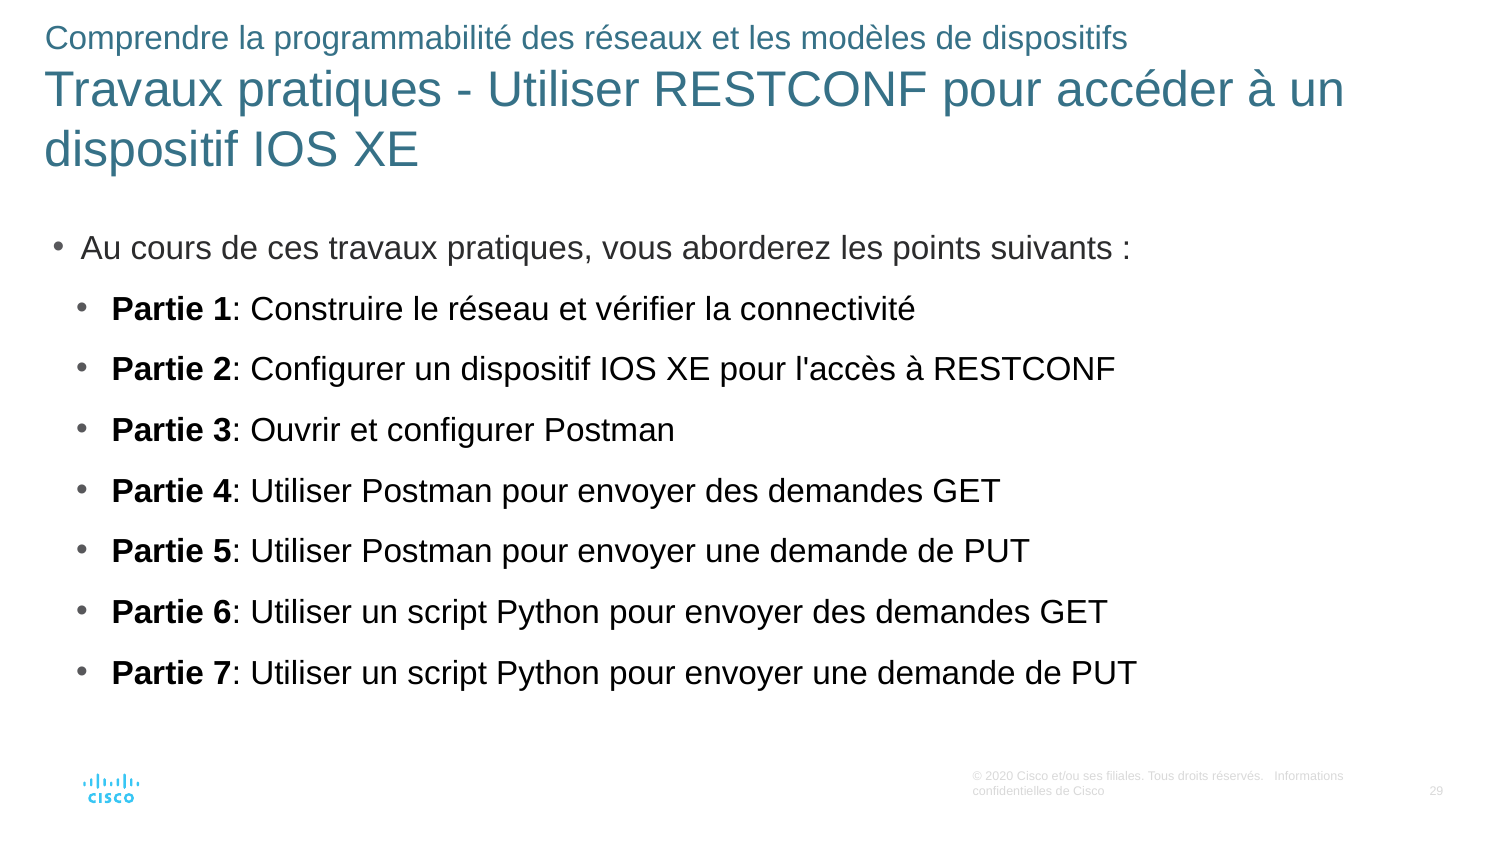

# Comprendre la programmabilité des réseaux et les modèles de dispositifs Travaux pratiques - Utiliser RESTCONF pour accéder à un dispositif IOS XE
Au cours de ces travaux pratiques, vous aborderez les points suivants :
Partie 1: Construire le réseau et vérifier la connectivité
Partie 2: Configurer un dispositif IOS XE pour l'accès à RESTCONF
Partie 3: Ouvrir et configurer Postman
Partie 4: Utiliser Postman pour envoyer des demandes GET
Partie 5: Utiliser Postman pour envoyer une demande de PUT
Partie 6: Utiliser un script Python pour envoyer des demandes GET
Partie 7: Utiliser un script Python pour envoyer une demande de PUT